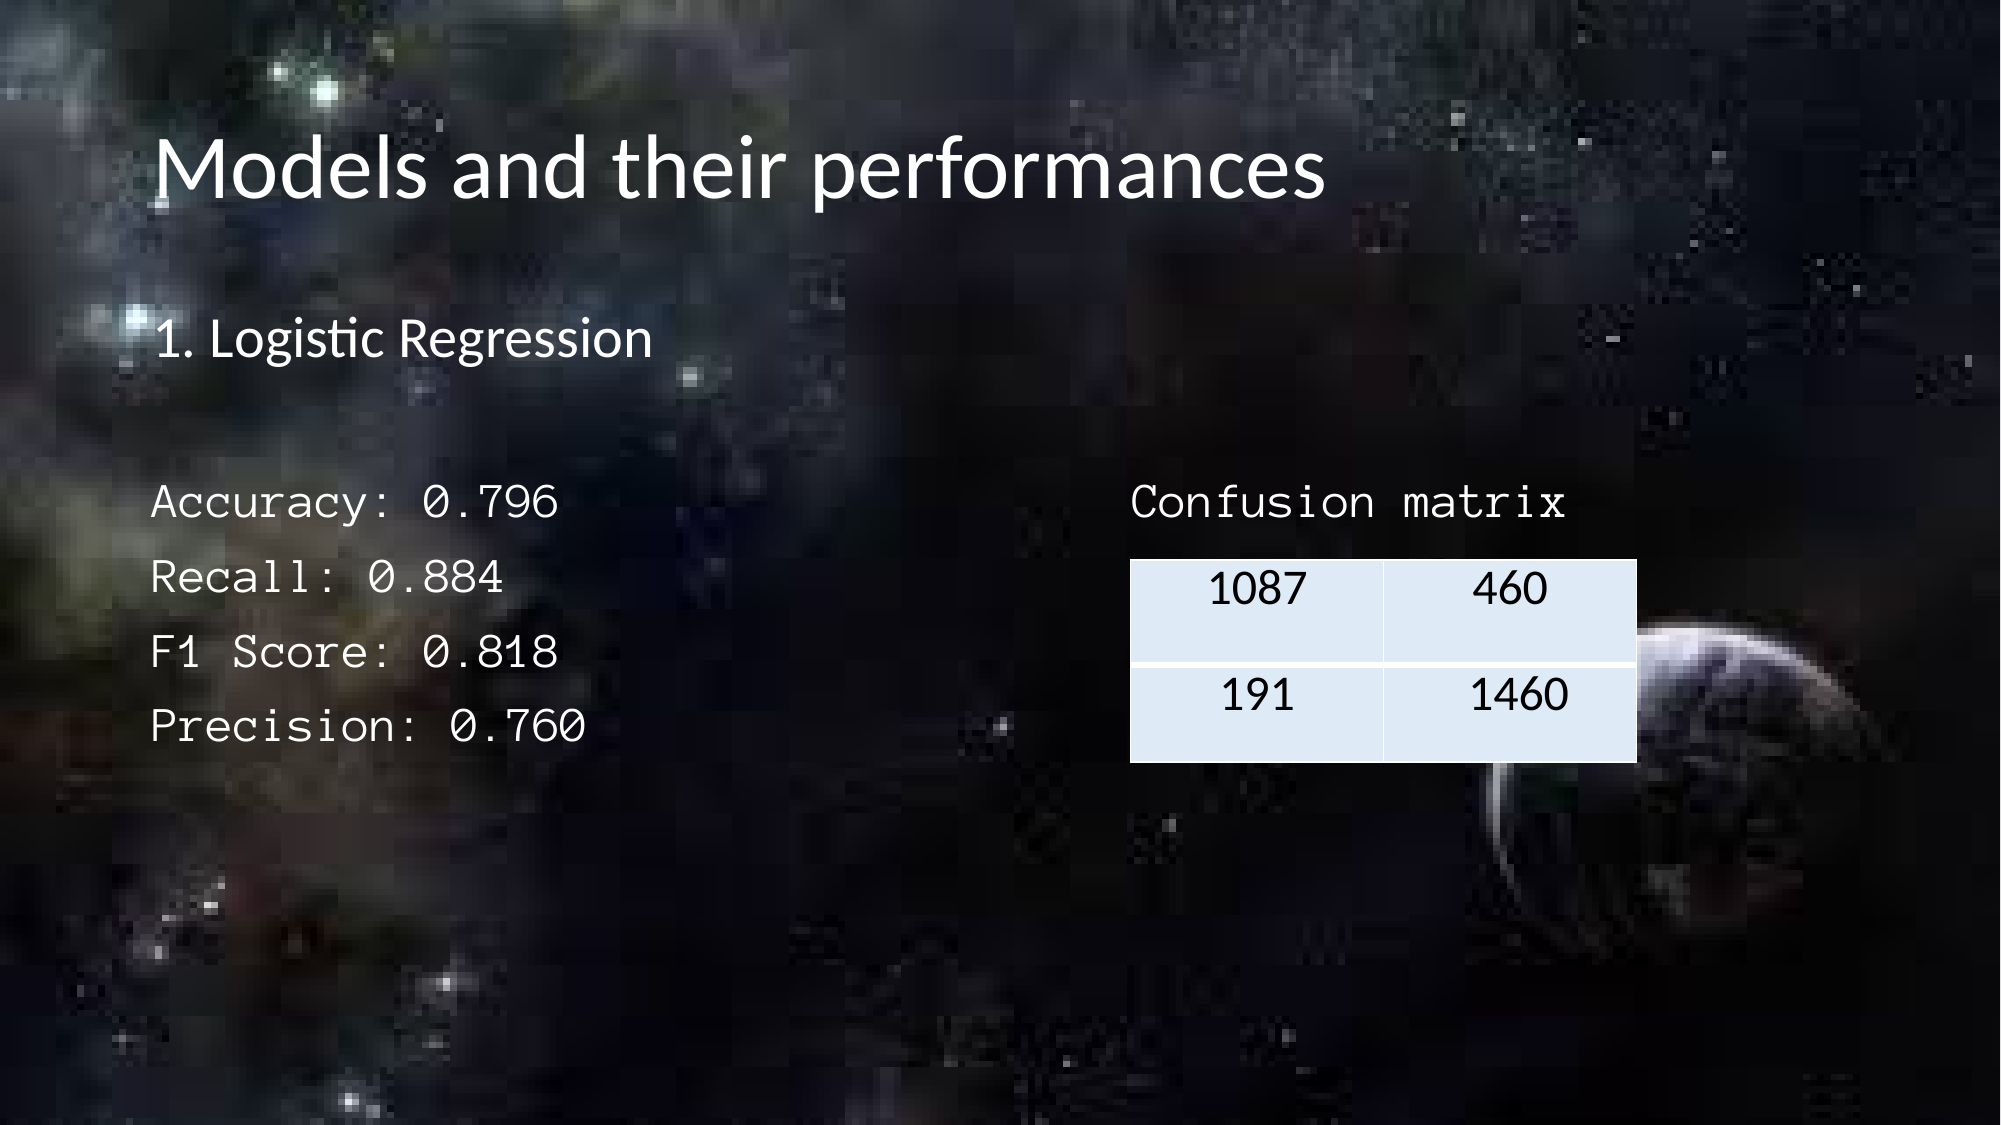

# Models and their performances
1. Logistic Regression

Accuracy: 0.796                     Confusion matrix
Recall: 0.884
F1 Score: 0.818
Precision: 0.760
| 1087 | 460 |
| --- | --- |
| 191 | 1460 |